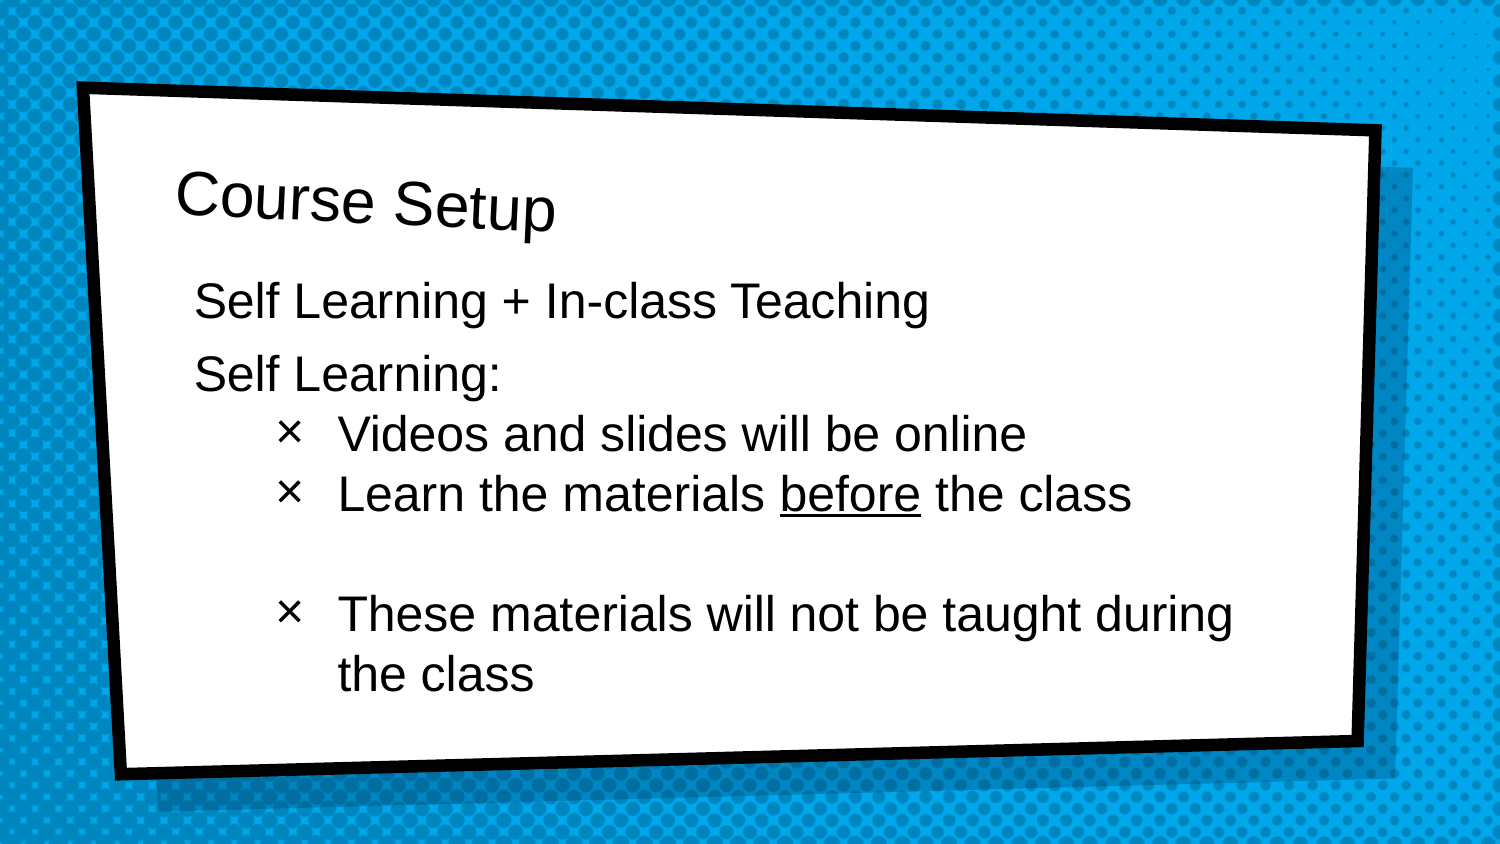

# Course Setup
Self Learning + In-class Teaching
Self Learning:
Videos and slides will be online
Learn the materials before the class

These materials will not be taught during the class